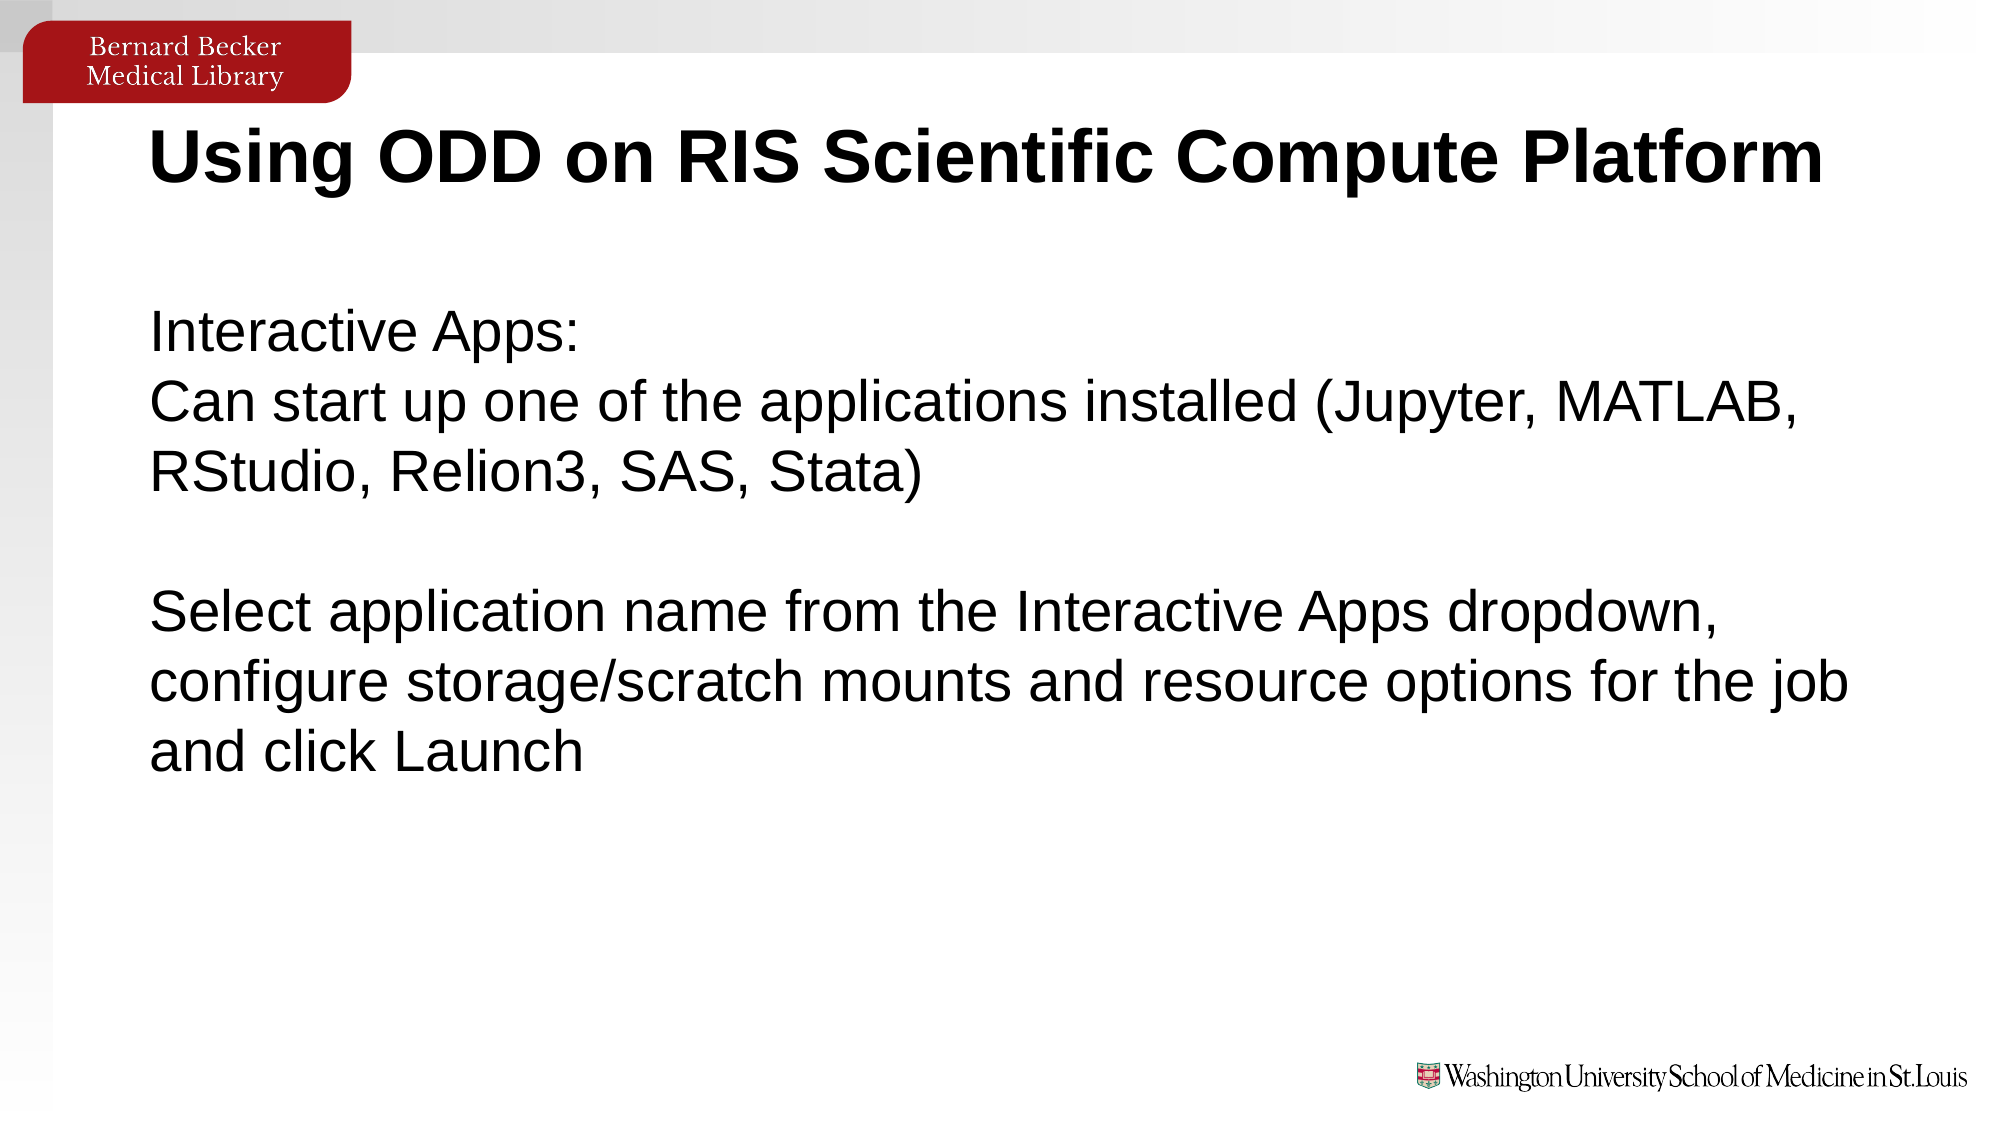

Using ODD on RIS Scientific Compute Platform
Interactive Apps:
Can start up one of the applications installed (Jupyter, MATLAB, RStudio, Relion3, SAS, Stata)

Select application name from the Interactive Apps dropdown, configure storage/scratch mounts and resource options for the job and click Launch